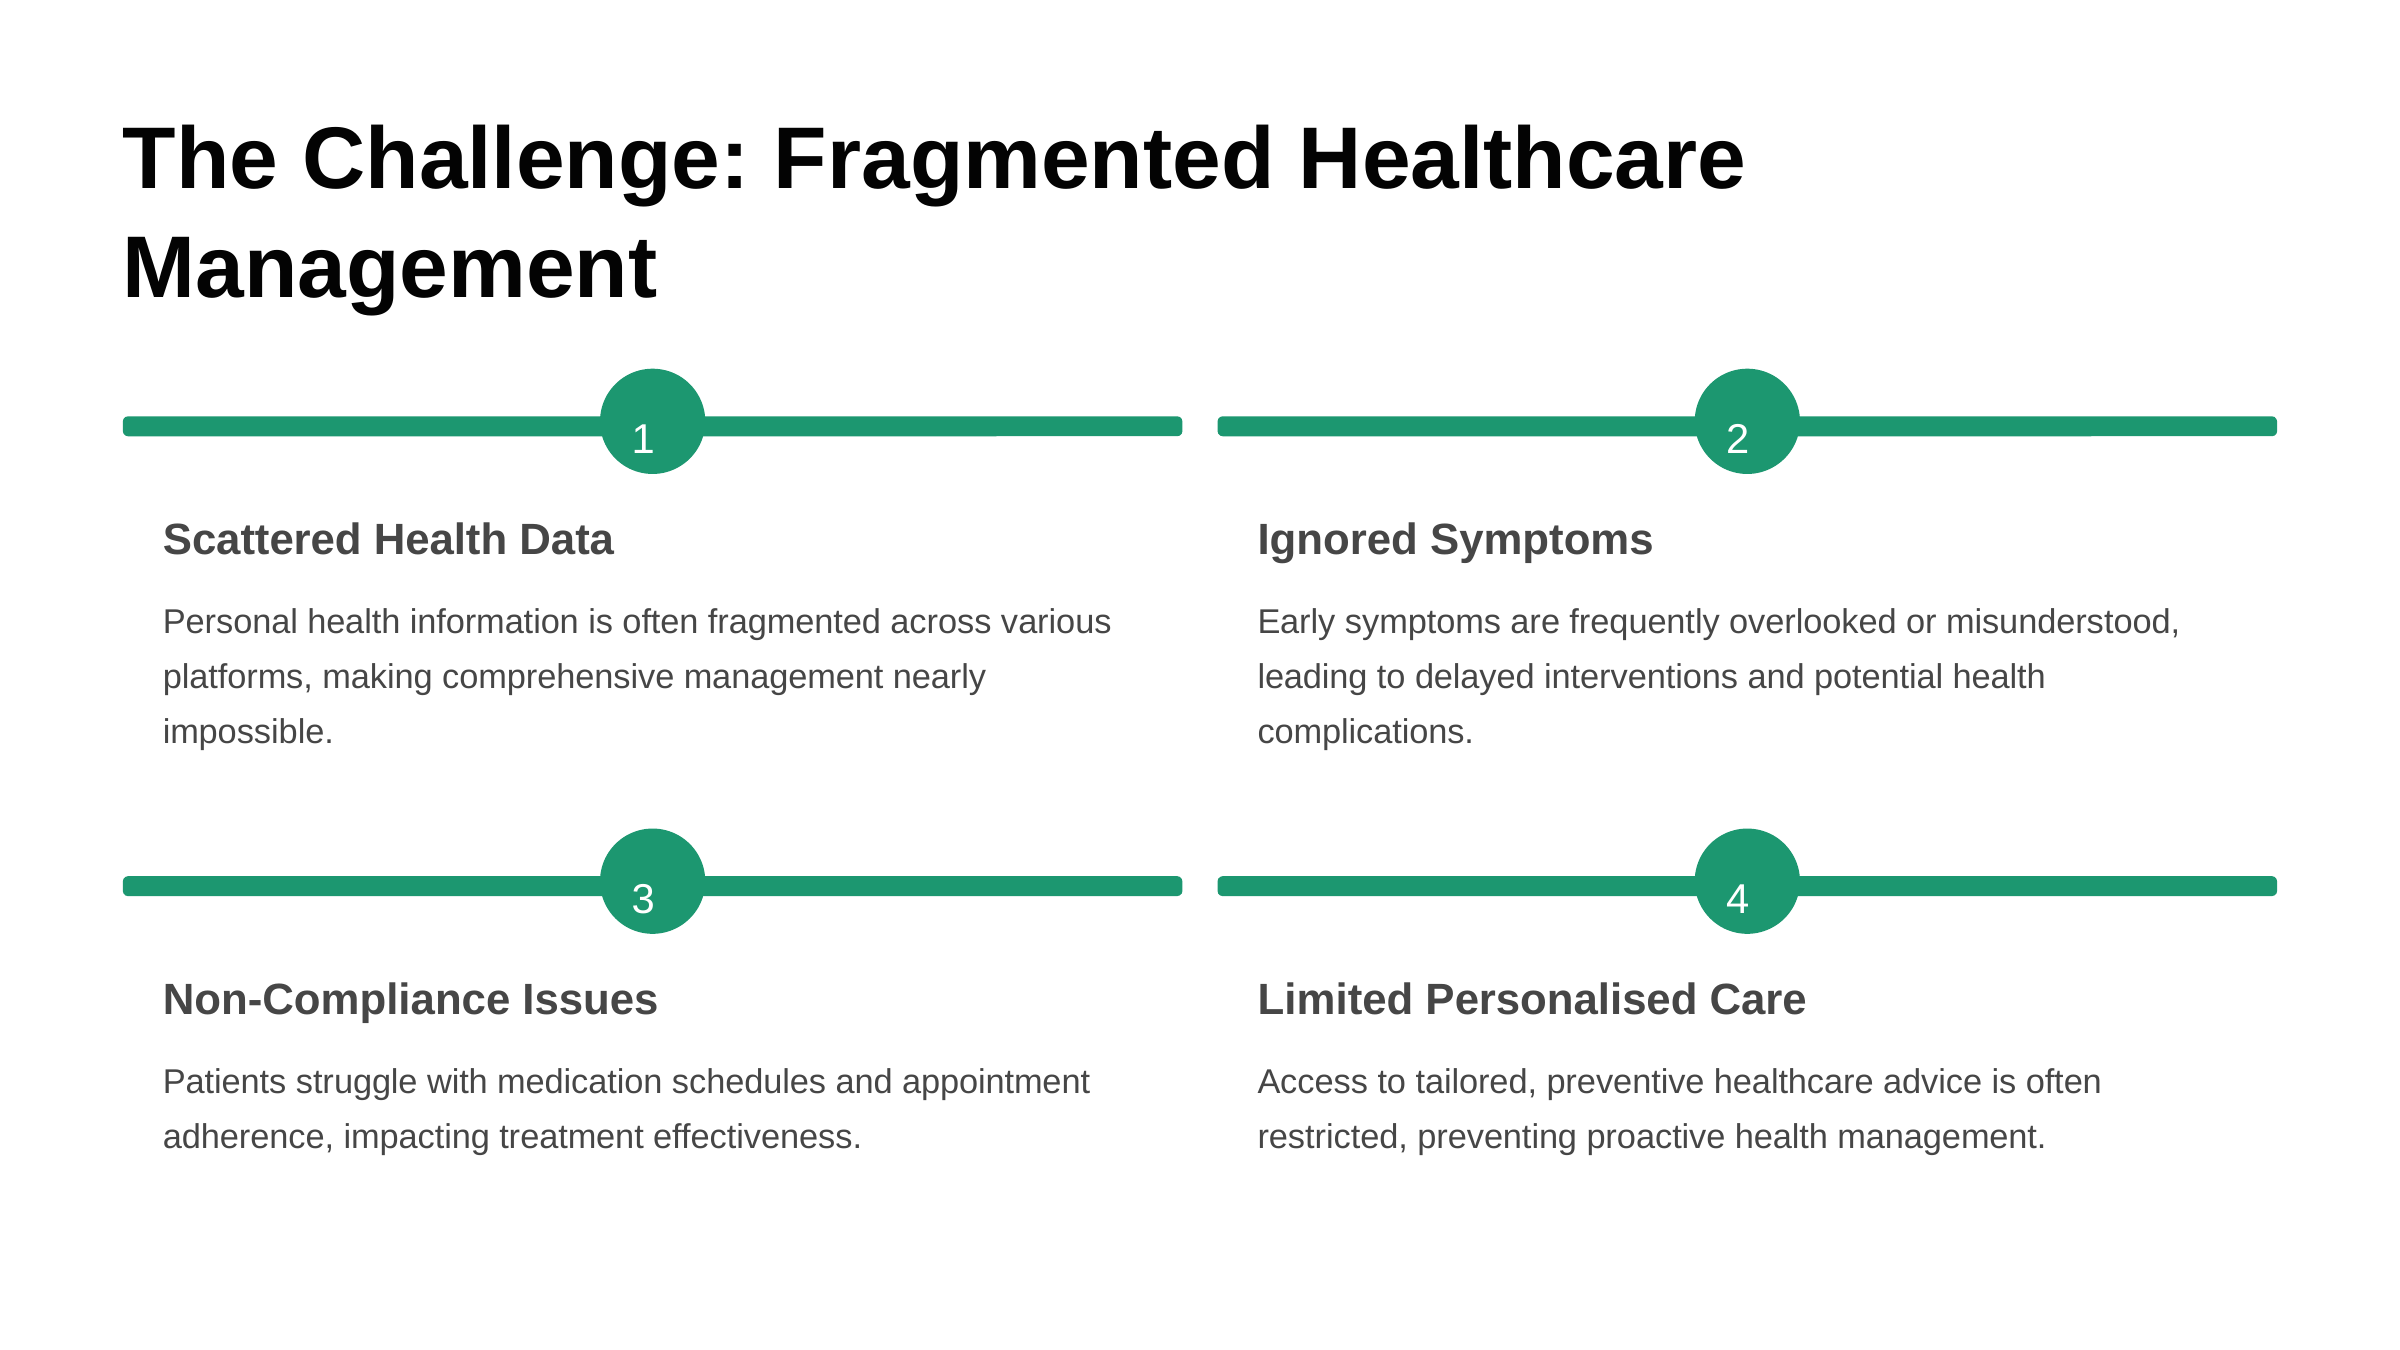

The Challenge: Fragmented Healthcare Management

1
2

Scattered Health Data
Ignored Symptoms
Personal health information is often fragmented across various platforms, making comprehensive management nearly impossible.
Early symptoms are frequently overlooked or misunderstood, leading to delayed interventions and potential health complications.

3
4

Non-Compliance Issues
Limited Personalised Care
Patients struggle with medication schedules and appointment adherence, impacting treatment effectiveness.
Access to tailored, preventive healthcare advice is often restricted, preventing proactive health management.